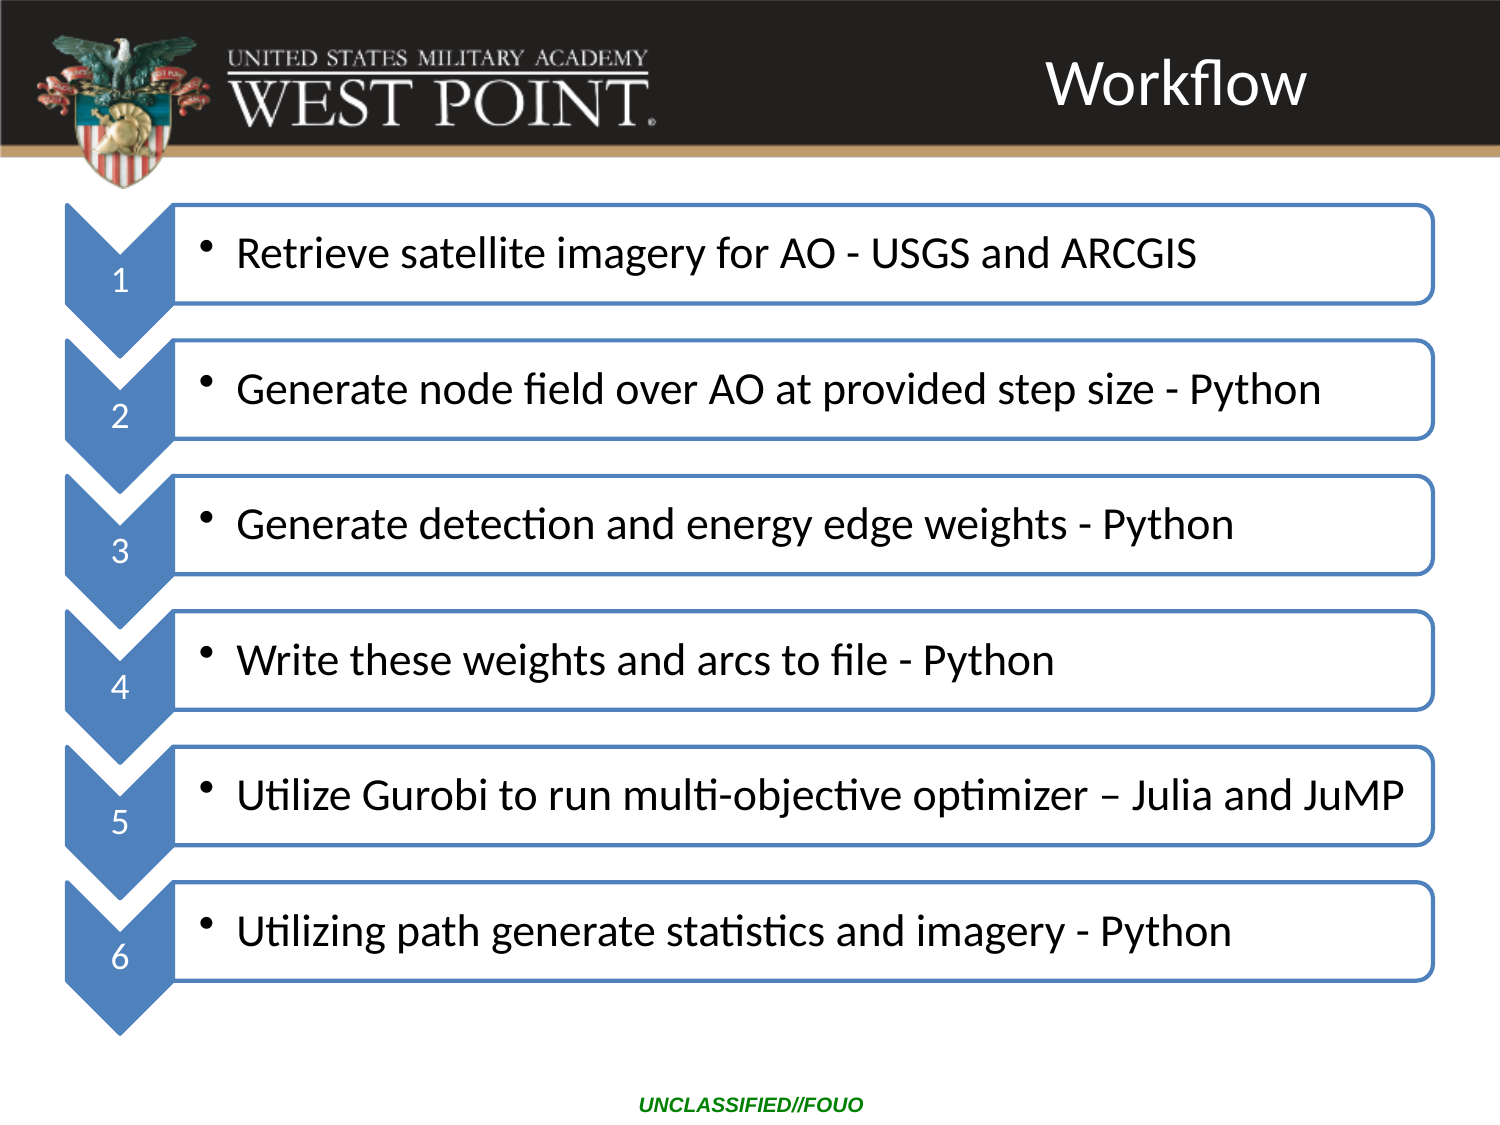

# Workflow
1
Retrieve satellite imagery for AO - USGS and ARCGIS
2
Generate node field over AO at provided step size - Python
3
Generate detection and energy edge weights - Python
4
Write these weights and arcs to file - Python
5
Utilize Gurobi to run multi-objective optimizer – Julia and JuMP
6
Utilizing path generate statistics and imagery - Python